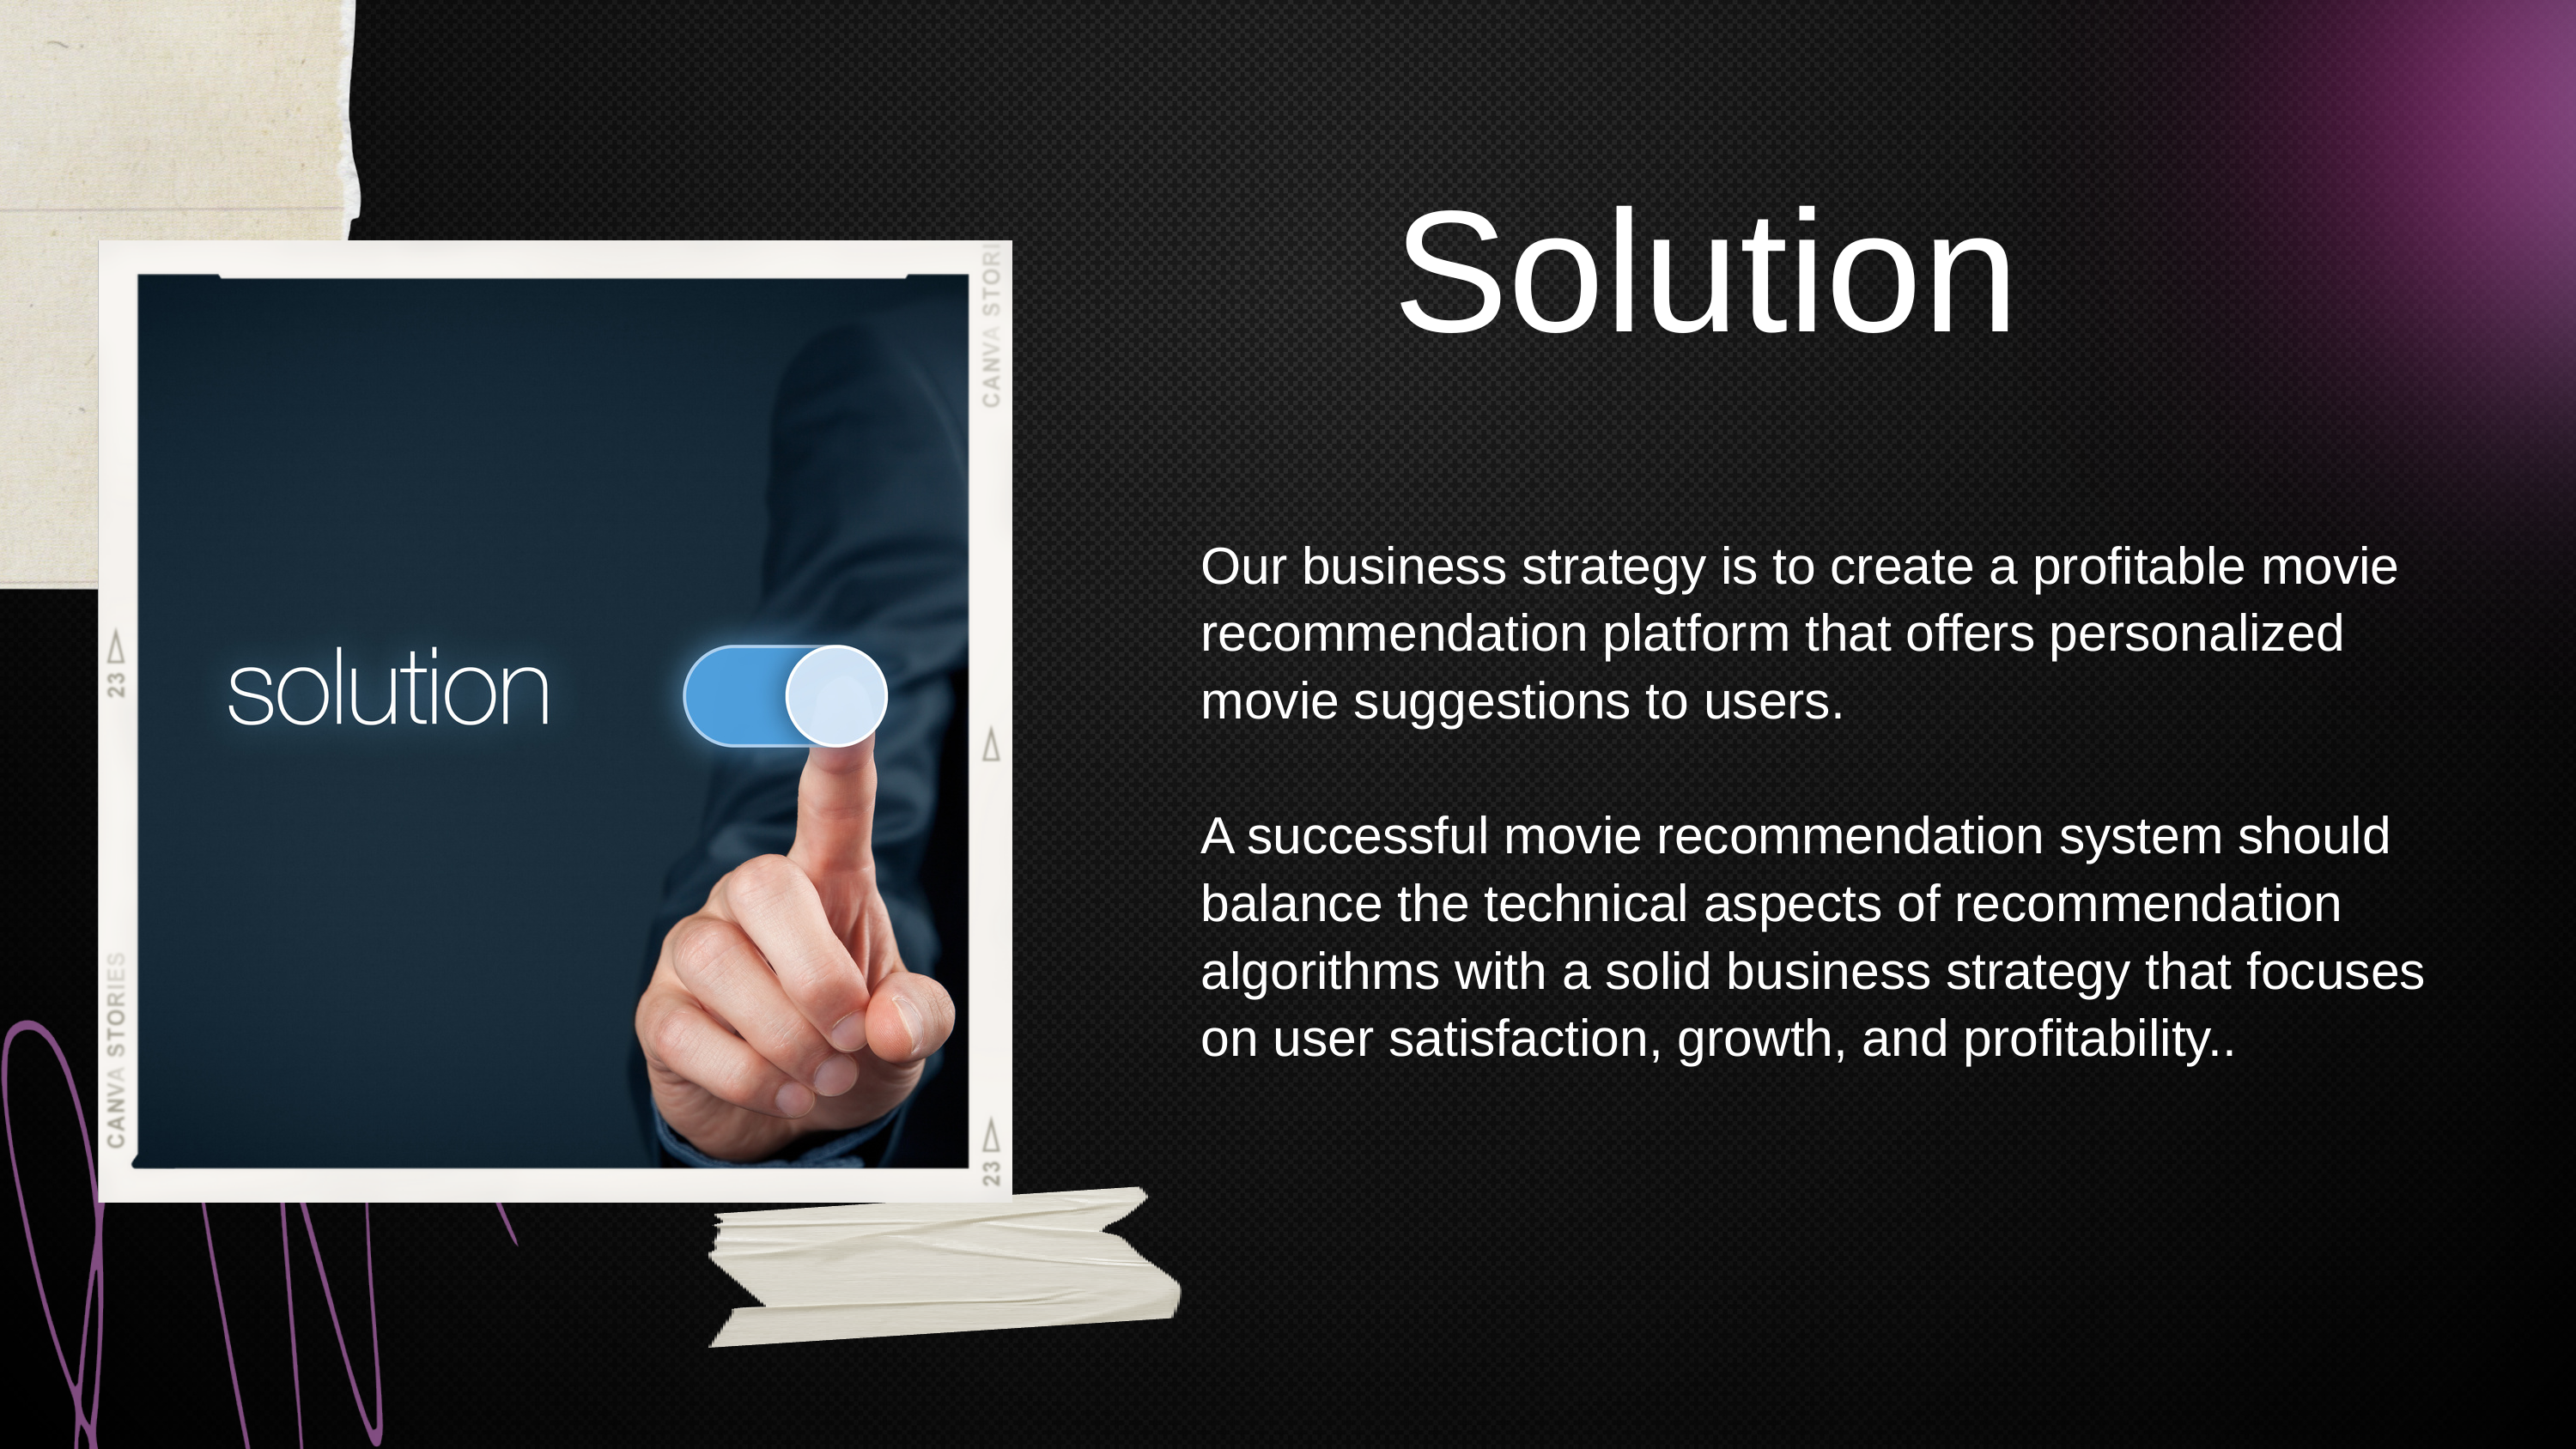

Solution
Our business strategy is to create a profitable movie recommendation platform that offers personalized movie suggestions to users.

A successful movie recommendation system should balance the technical aspects of recommendation algorithms with a solid business strategy that focuses on user satisfaction, growth, and profitability..